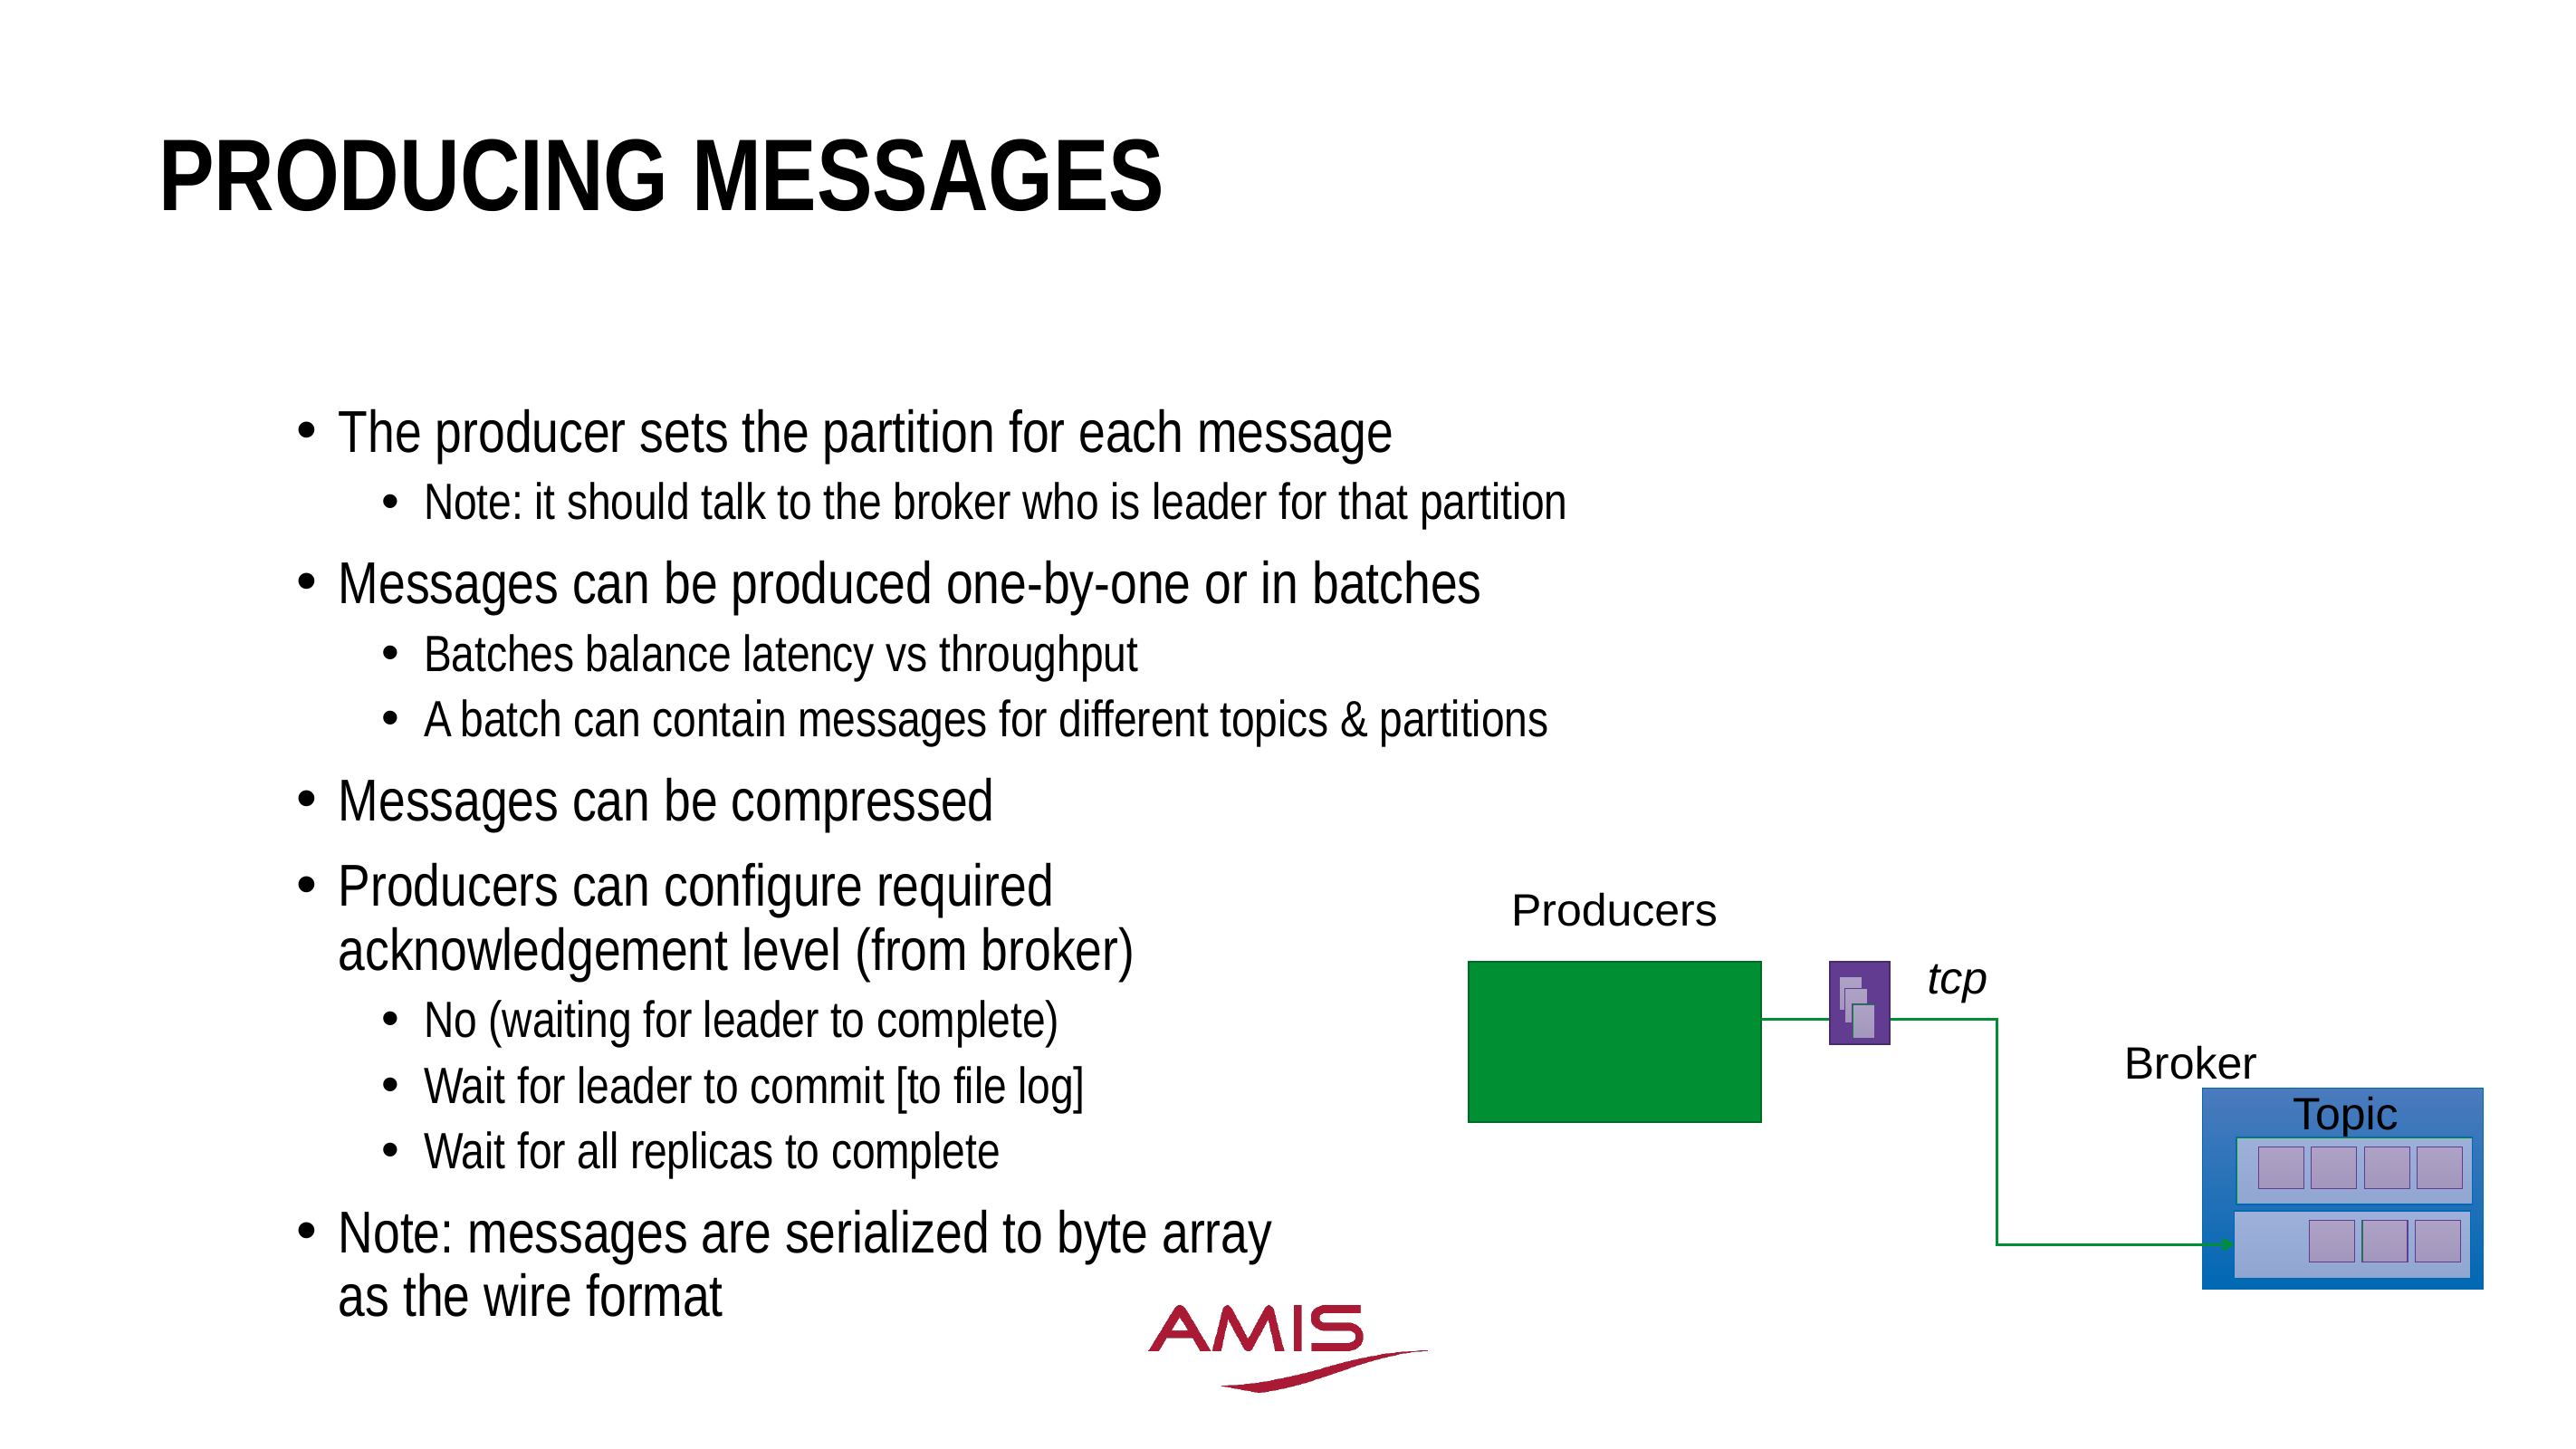

# Producing messages
The producer sets the partition for each message
Note: it should talk to the broker who is leader for that partition
Messages can be produced one-by-one or in batches
Batches balance latency vs throughput
A batch can contain messages for different topics & partitions
Messages can be compressed
Producers can configure required
acknowledgement level (from broker)
No (waiting for leader to complete)
Wait for leader to commit [to file log]
Wait for all replicas to complete
Note: messages are serialized to byte array
as the wire format

Producers
tcp

Broker
Topic